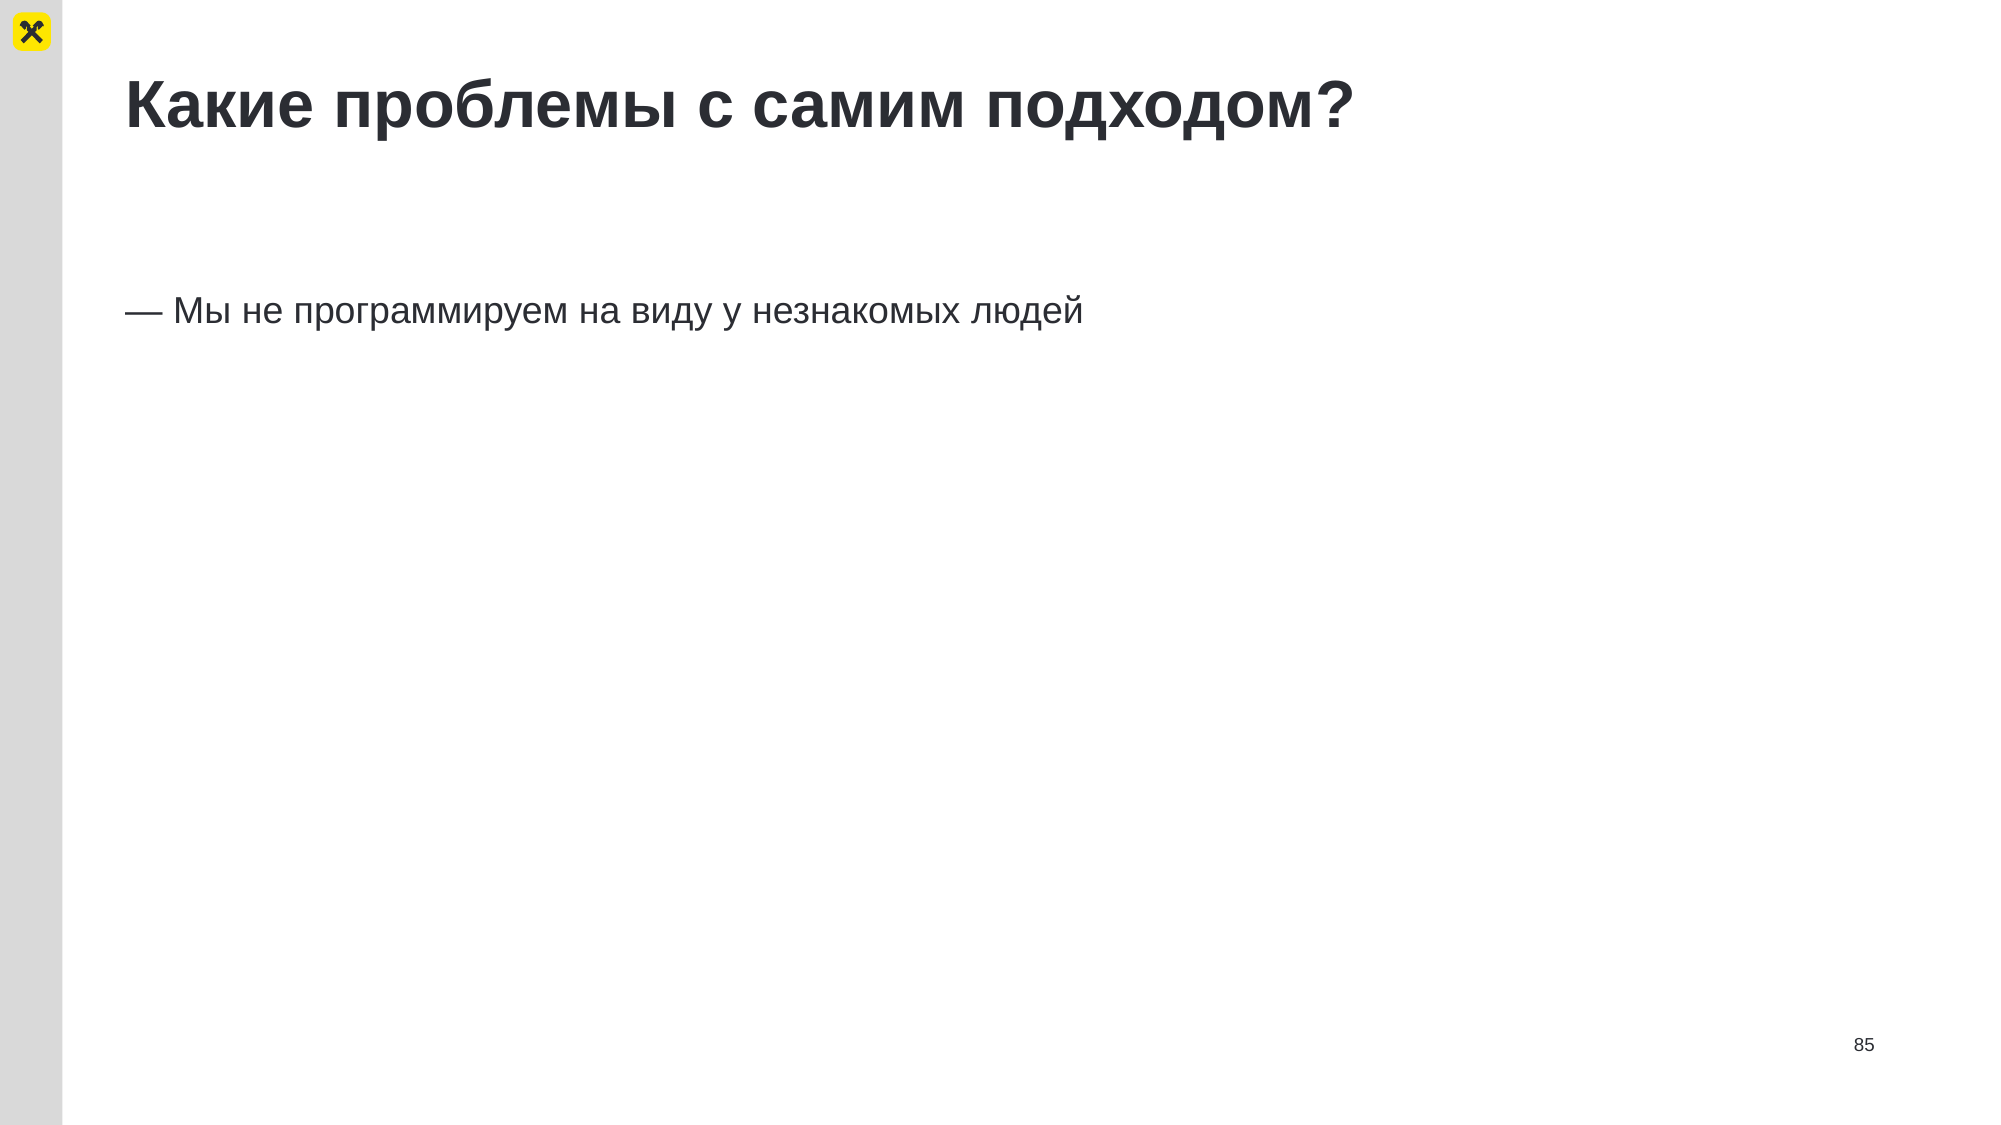

# Какие проблемы с самим подходом?
— Мы не программируем на виду у незнакомых людей

85